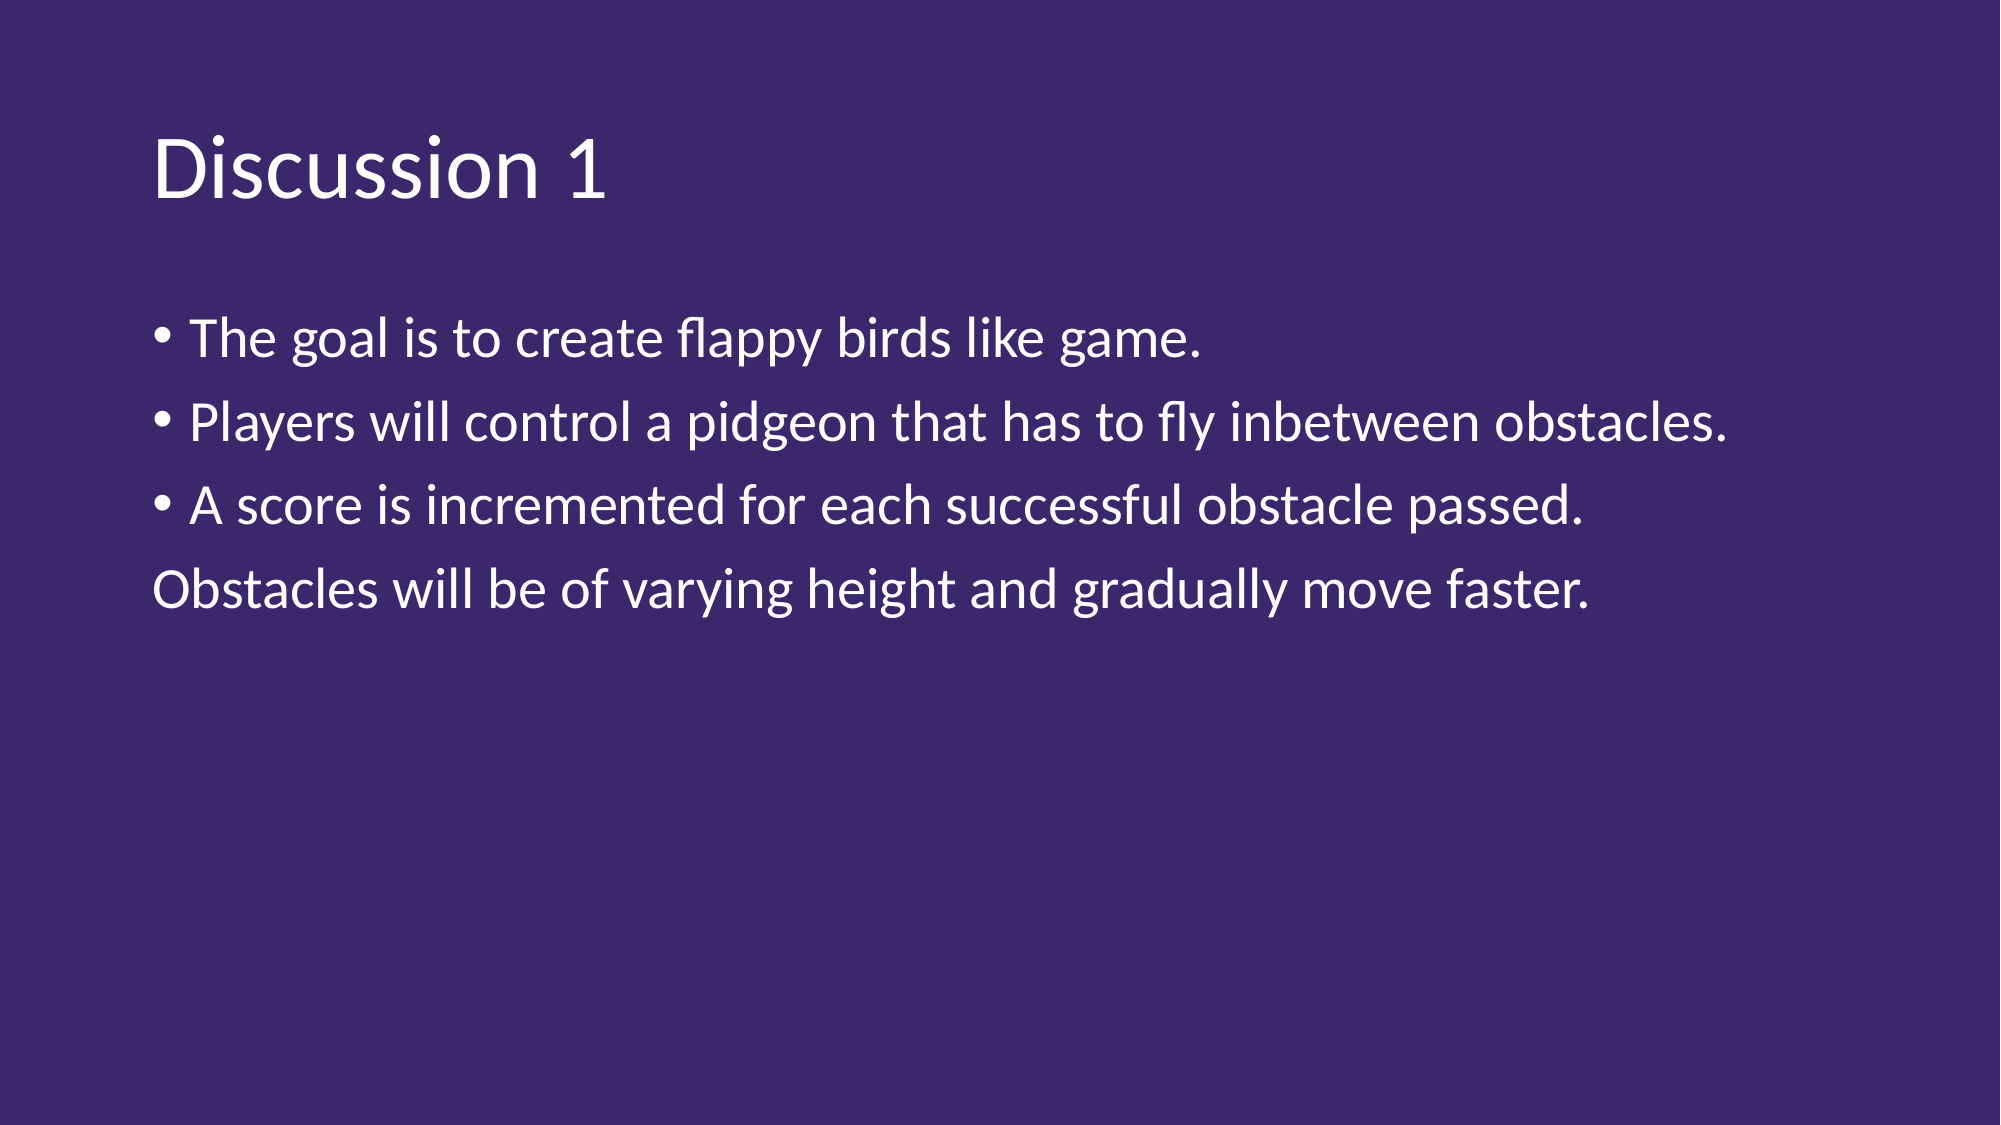

# Discussion 1
The goal is to create flappy birds like game.
Players will control a pidgeon that has to fly inbetween obstacles.
A score is incremented for each successful obstacle passed.
Obstacles will be of varying height and gradually move faster.